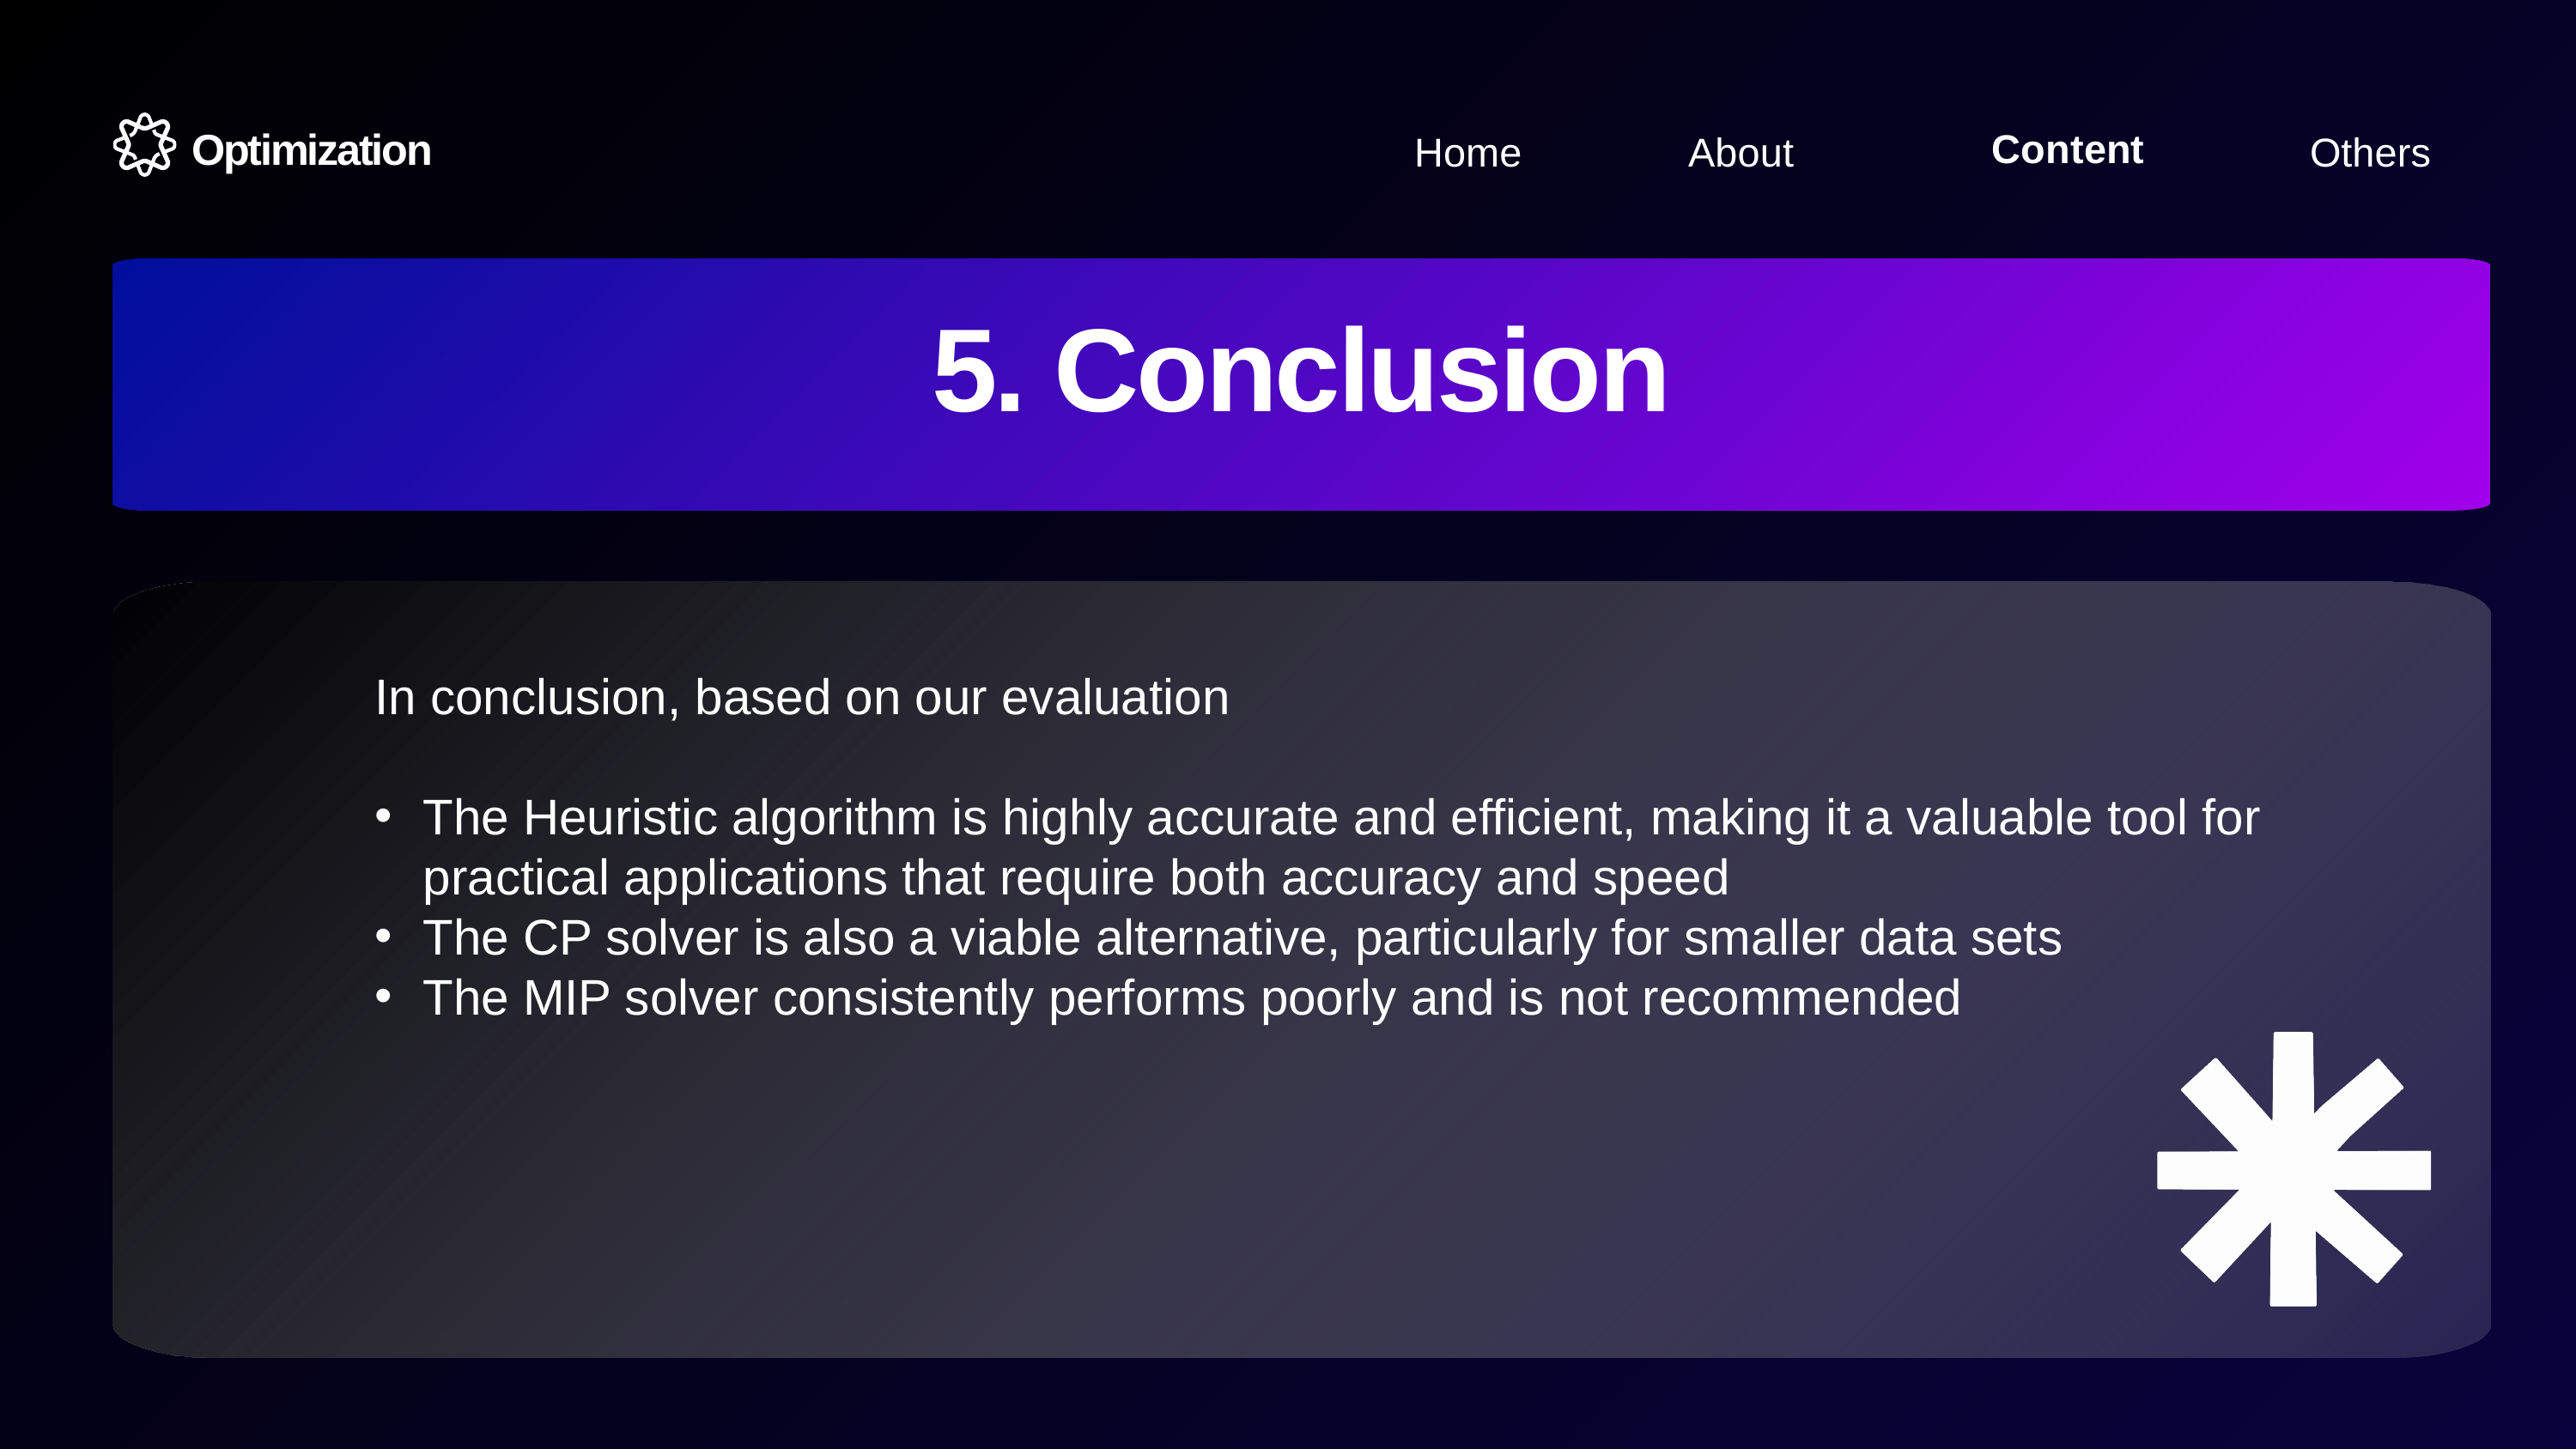

Optimization
Content
Home
Others
About

5. Conclusion

In conclusion, based on our evaluation

The Heuristic algorithm is highly accurate and efficient, making it a valuable tool for practical applications that require both accuracy and speed
The CP solver is also a viable alternative, particularly for smaller data sets
The MIP solver consistently performs poorly and is not recommended